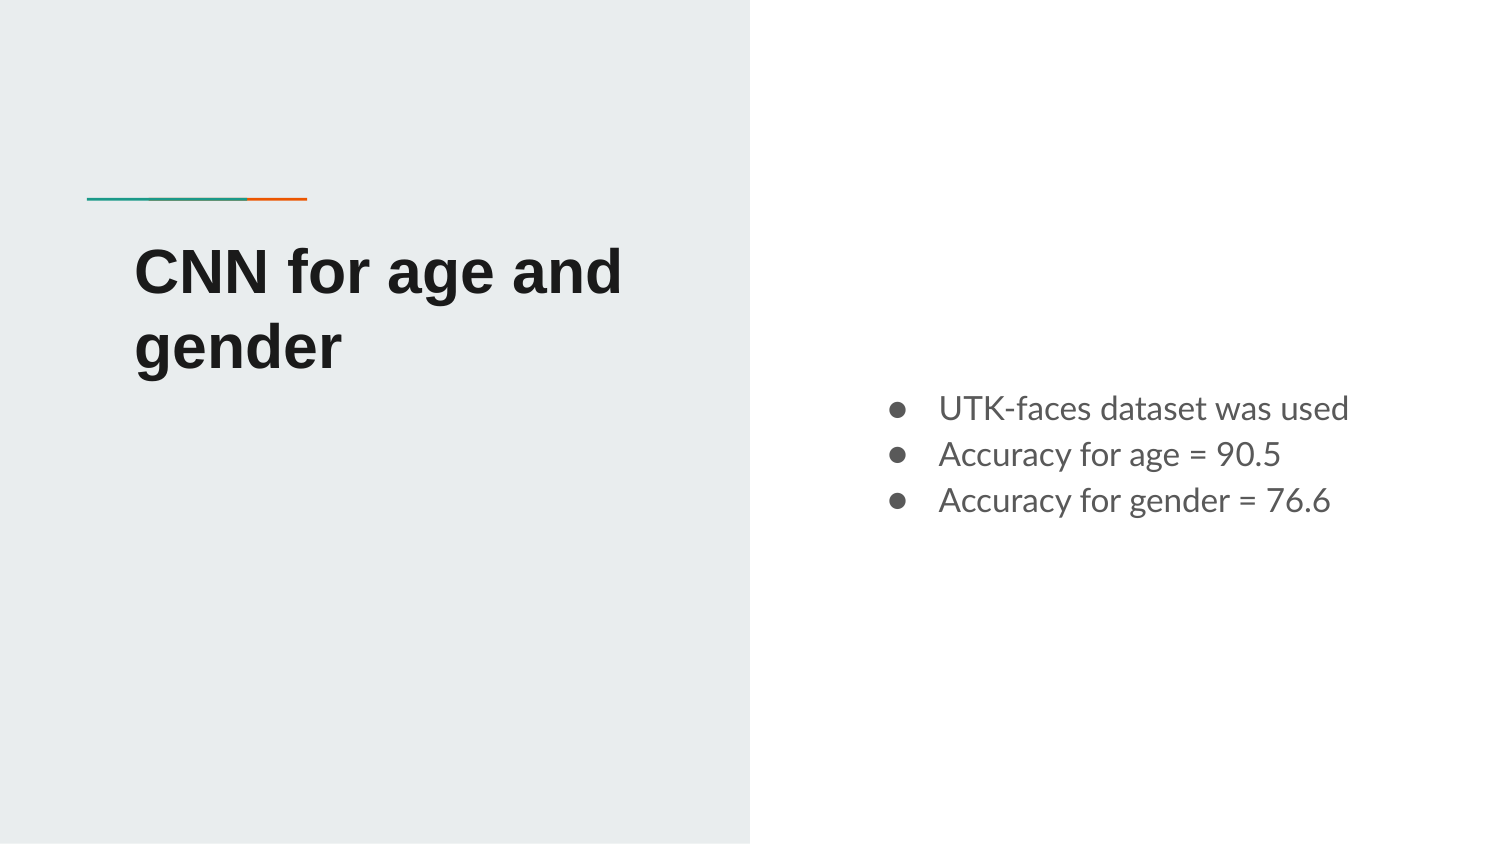

# CNN for age and gender

UTK-faces dataset was used
Accuracy for age = 90.5
Accuracy for gender = 76.6